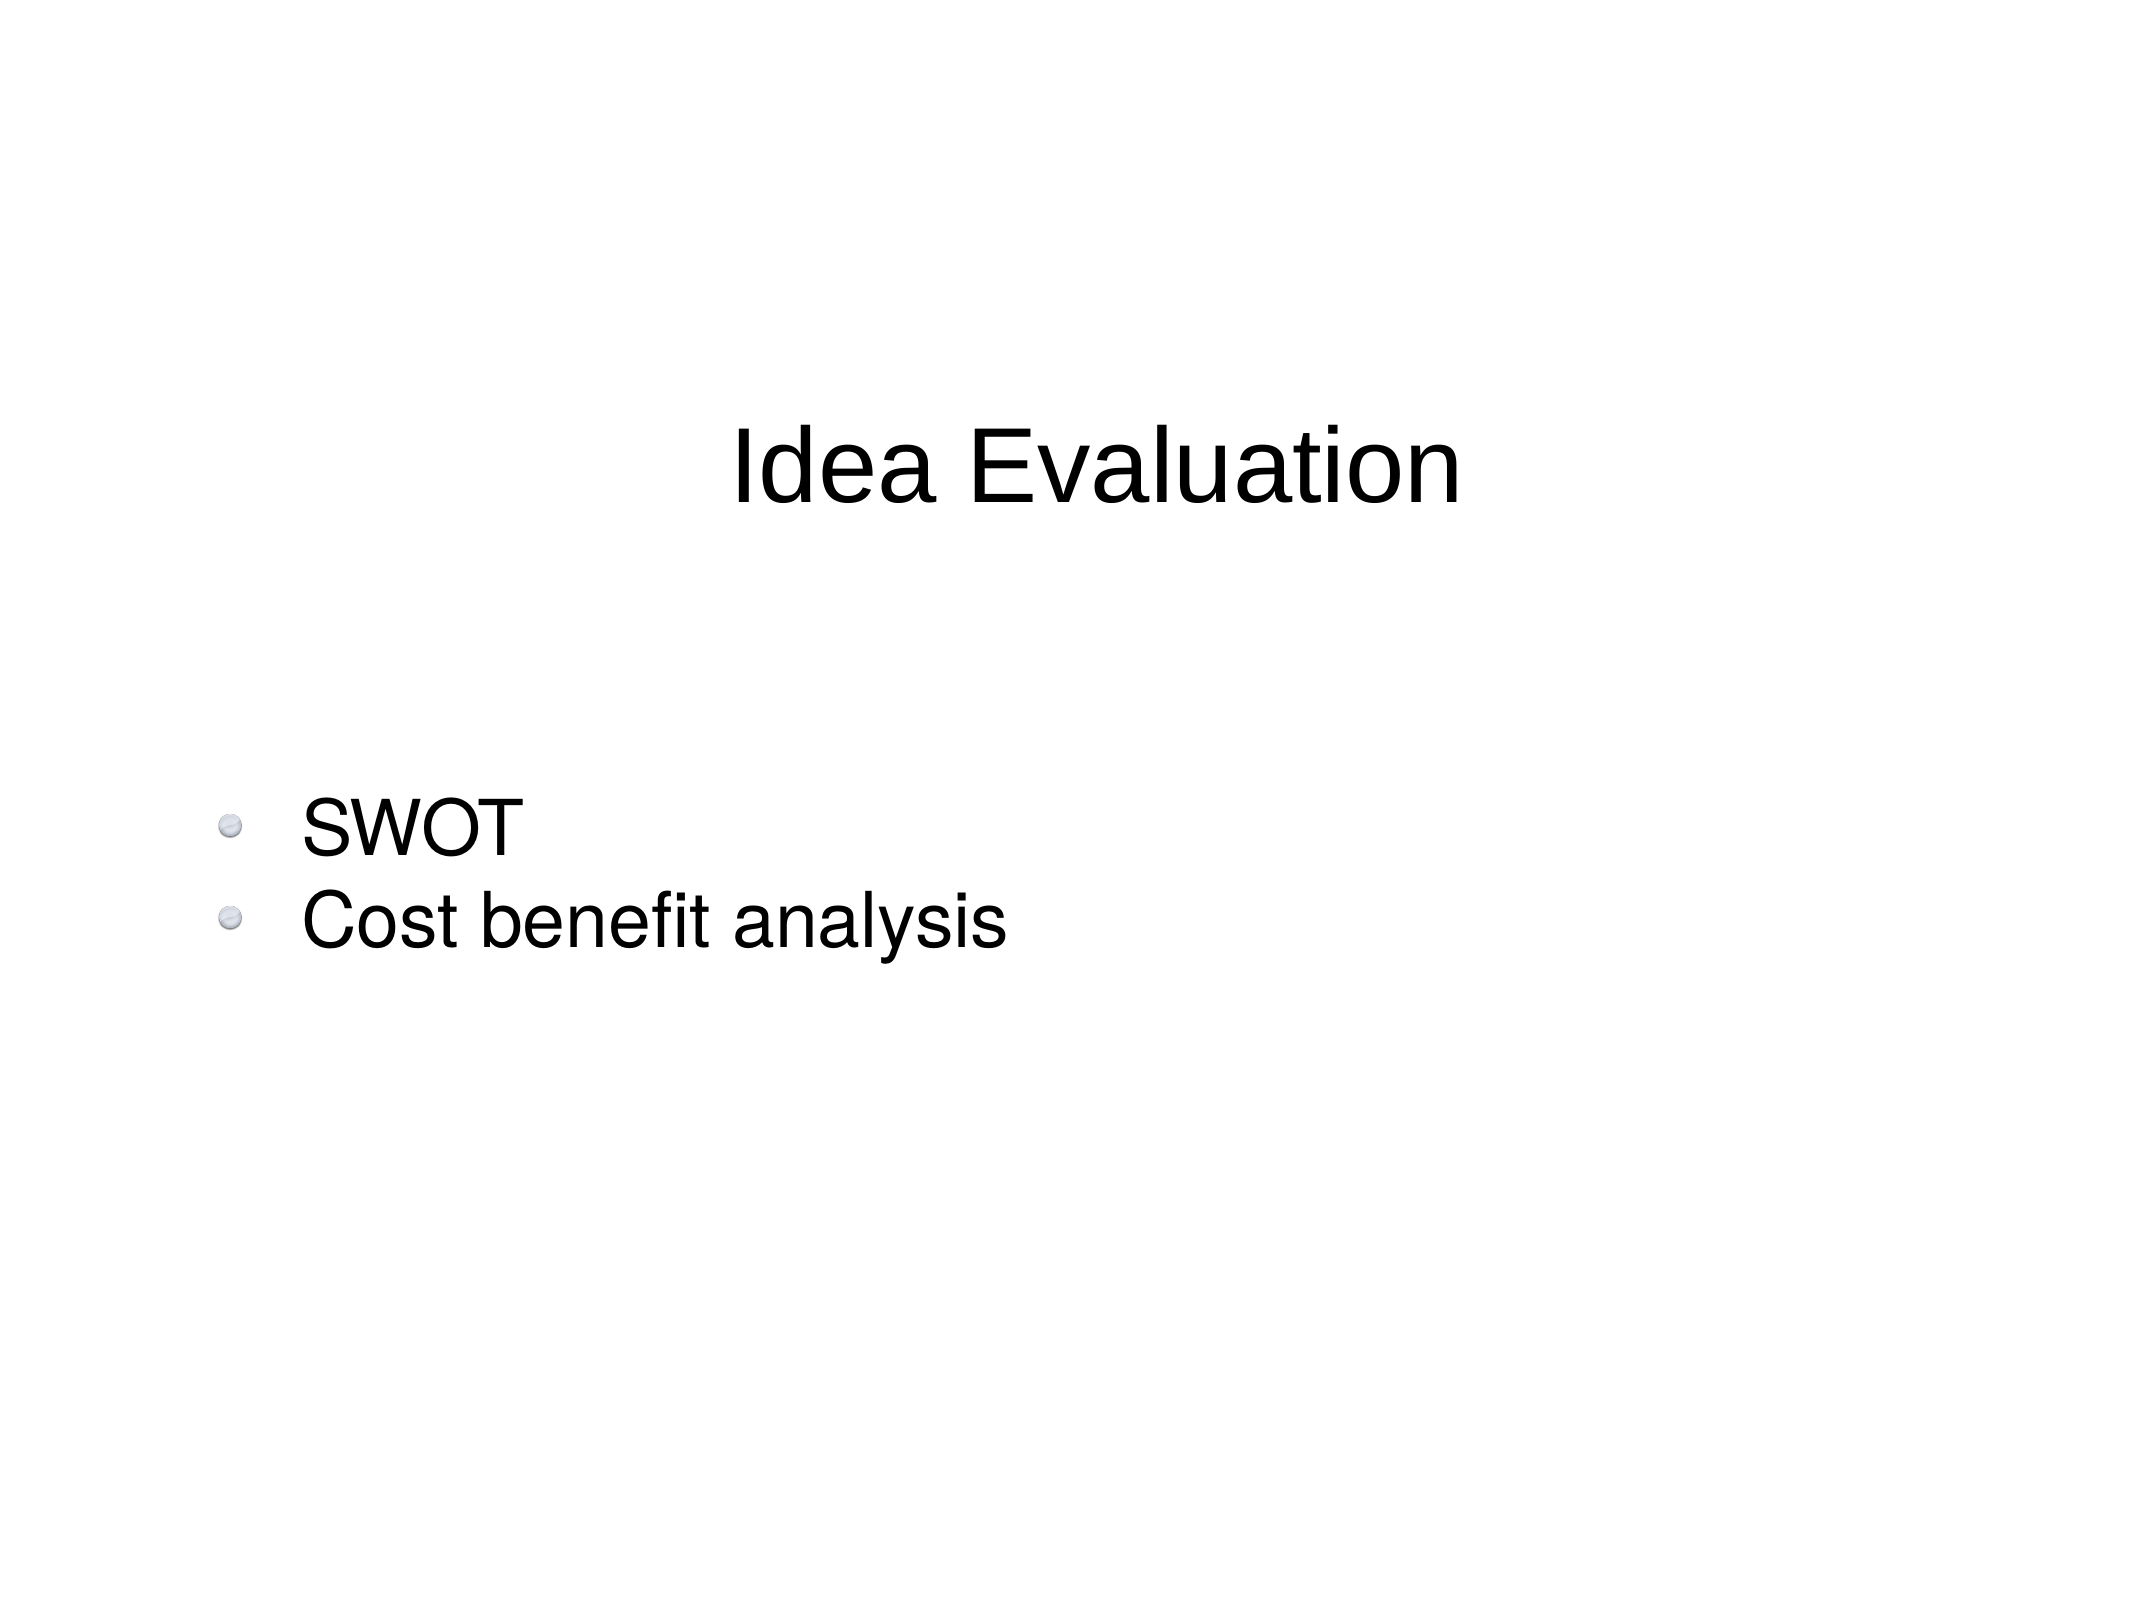

# Idea Evaluation
SWOT
Cost benefit analysis